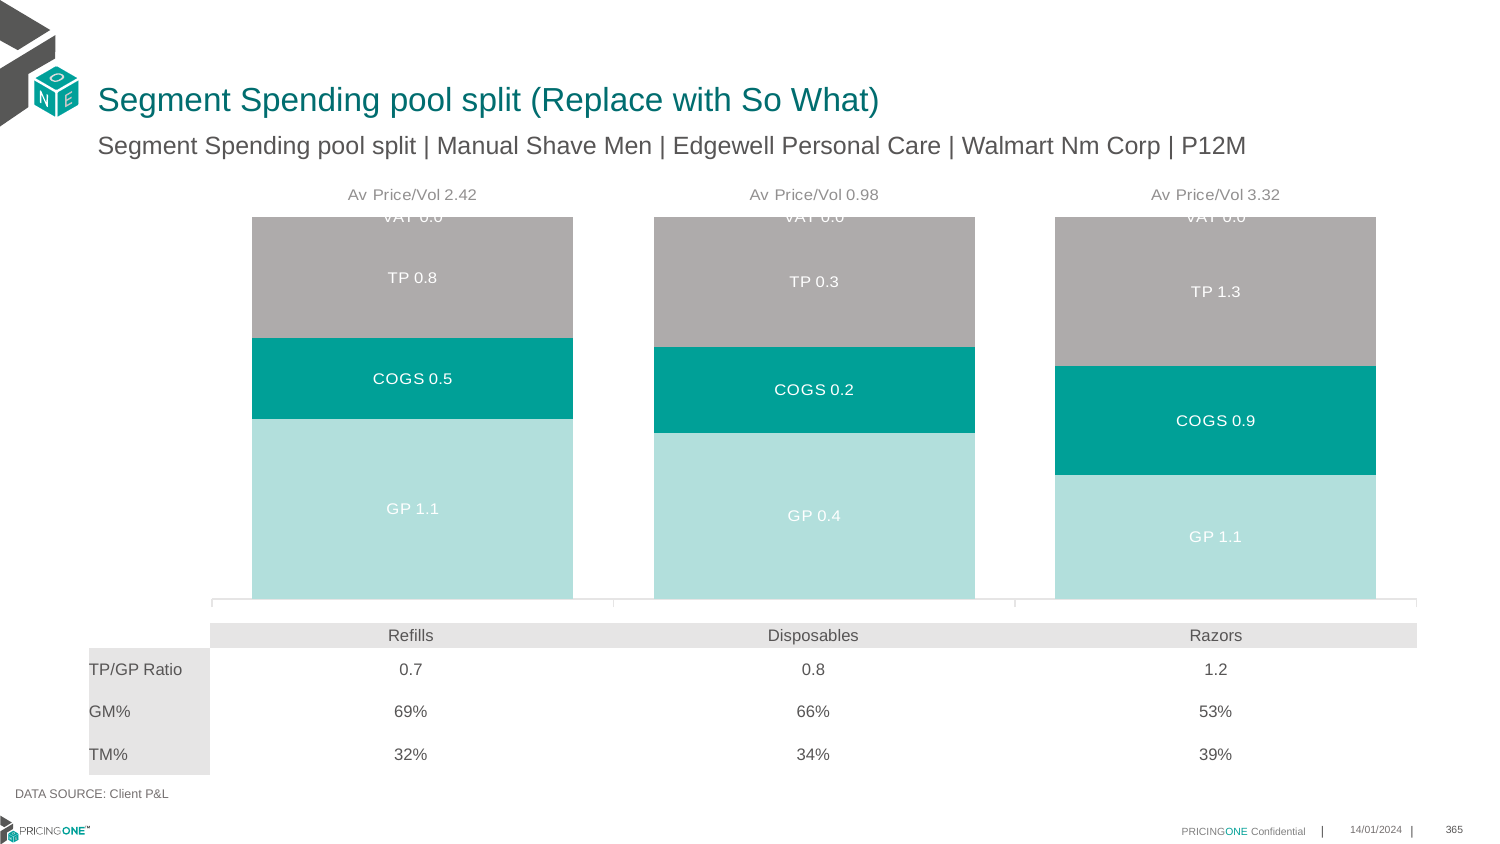

# Segment Spending pool split (Replace with So What)
Segment Spending pool split | Manual Shave Men | Edgewell Personal Care | Walmart Nm Corp | P12M

### Chart

| Category | GP | COGS | TP | VAT |
|---|---|---|---|---|
| Av Price/Vol 2.42 | 1.1414 | 0.511 | 0.7675 | 0.0 |
| Av Price/Vol 0.98 | 0.424 | 0.22 | 0.3333 | 0.0 |
| Av Price/Vol 3.32 | 1.0719 | 0.9474 | 1.298 | 0.0 |
|  | Refills | Disposables | Razors |
| --- | --- | --- | --- |
| TP/GP Ratio | 0.7 | 0.8 | 1.2 |
| GM% | 69% | 66% | 53% |
| TM% | 32% | 34% | 39% |
DATA SOURCE: Client P&L

14/01/2024
365